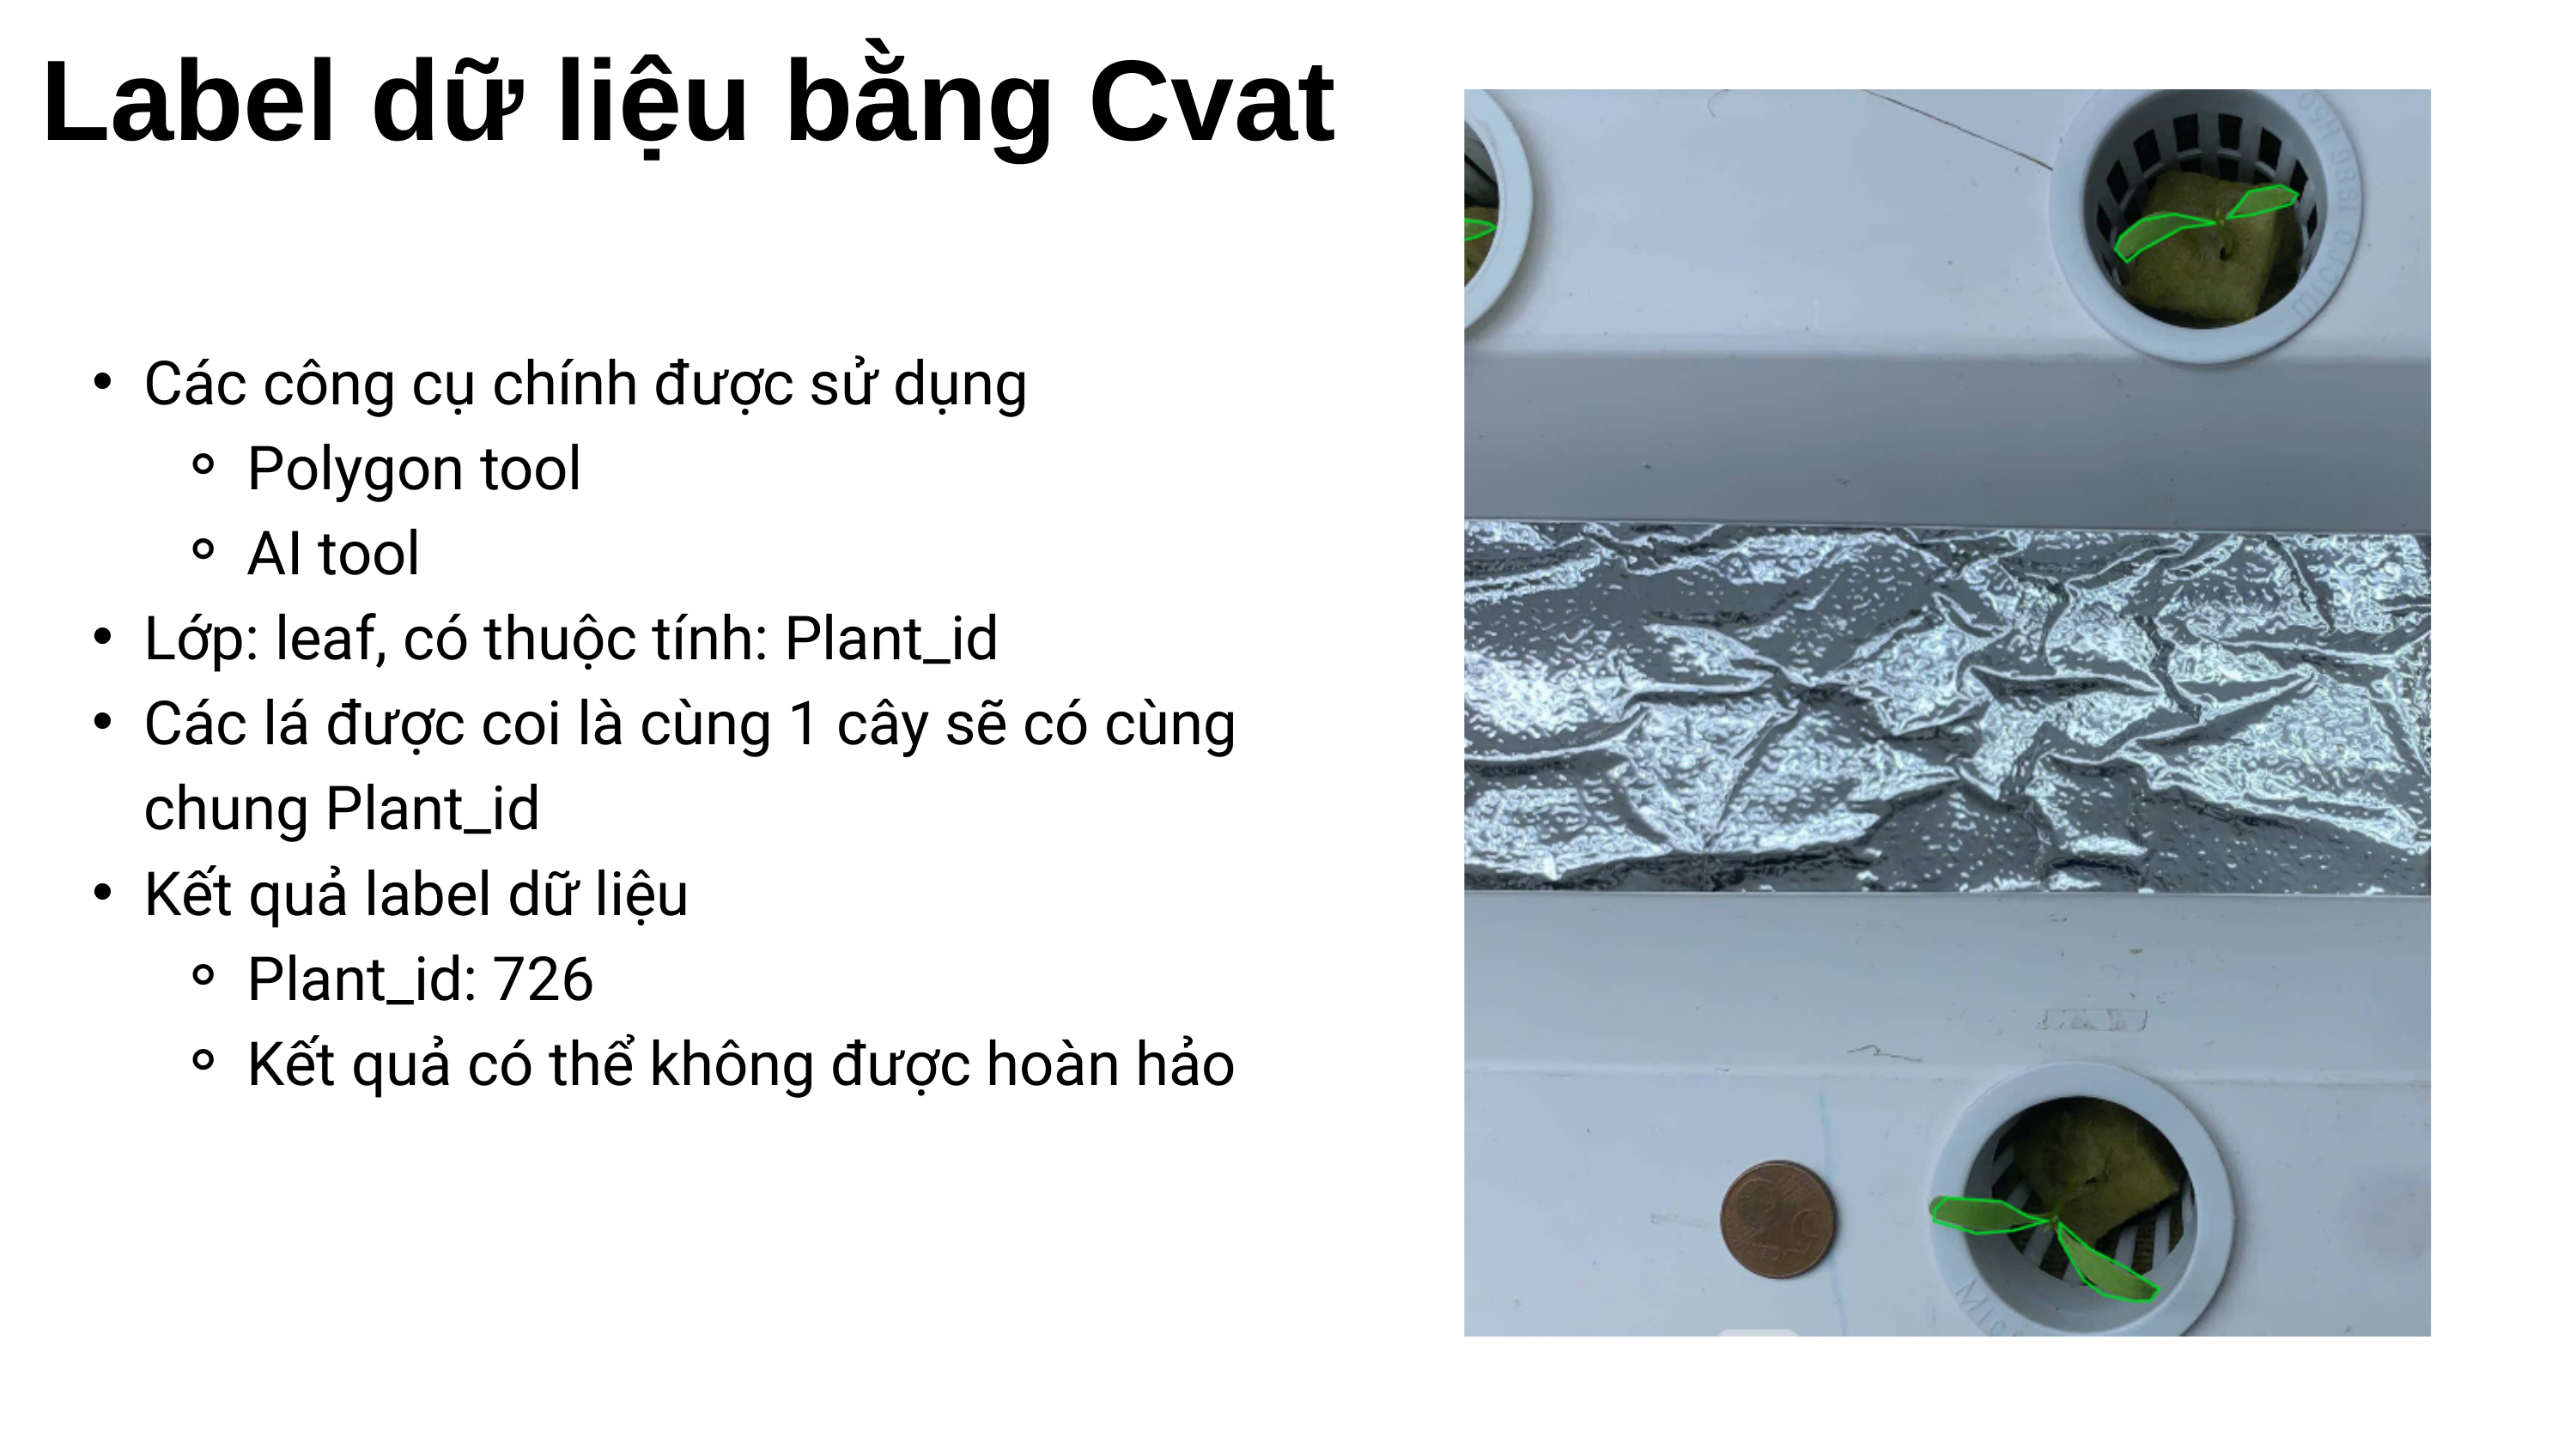

Label dữ liệu bằng Cvat

Các công cụ chính được sử dụng
Polygon tool
AI tool
Lớp: leaf, có thuộc tính: Plant_id
Các lá được coi là cùng 1 cây sẽ có cùng chung Plant_id
Kết quả label dữ liệu
Plant_id: 726
Kết quả có thể không được hoàn hảo